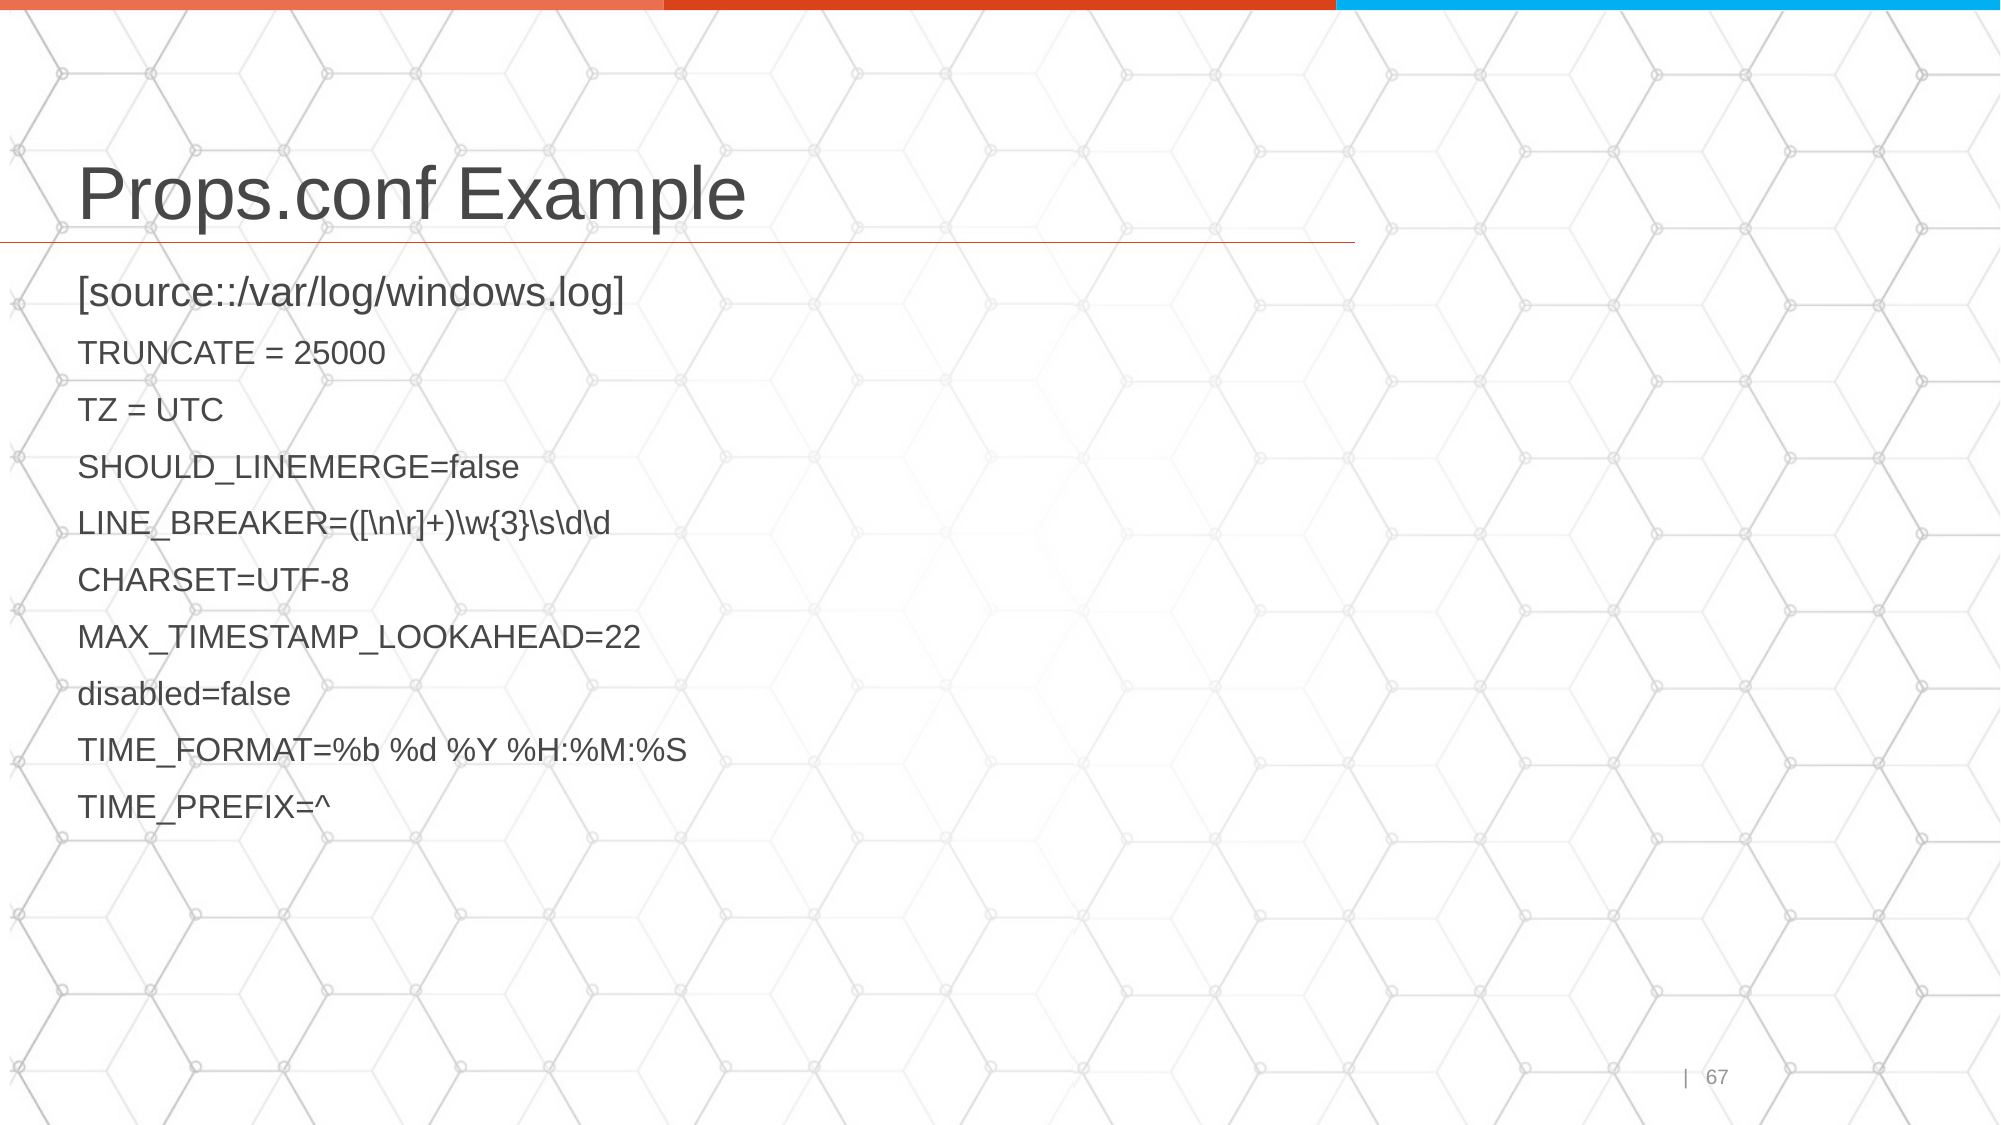

# Props.conf Example
[source::/var/log/windows.log]
TRUNCATE = 25000
TZ = UTC
SHOULD_LINEMERGE=false
LINE_BREAKER=([\n\r]+)\w{3}\s\d\d
CHARSET=UTF-8
MAX_TIMESTAMP_LOOKAHEAD=22
disabled=false
TIME_FORMAT=%b %d %Y %H:%M:%S
TIME_PREFIX=^
|   67